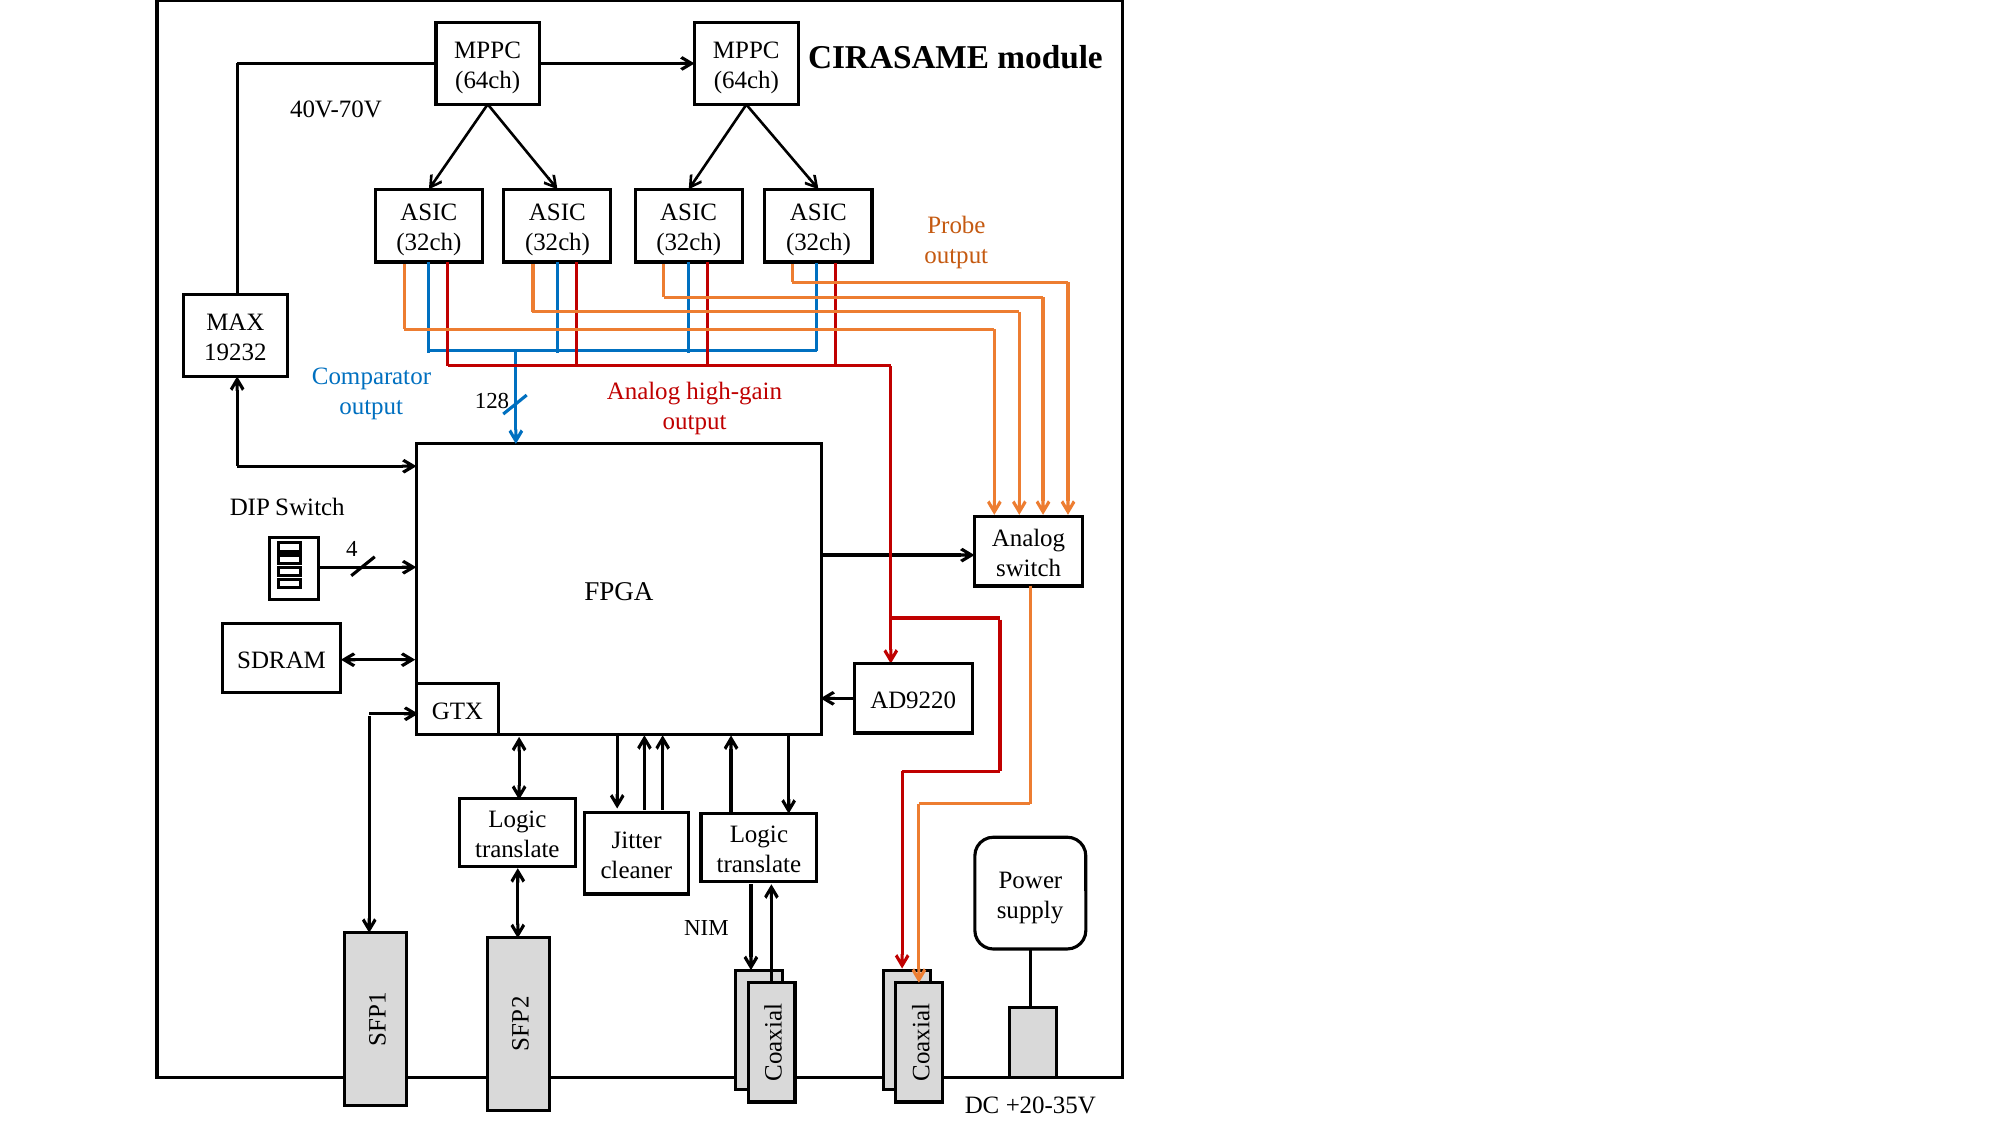

MPPC
(64ch)
MPPC
(64ch)
CIRASAME module
40V-70V
ASIC
(32ch)
ASIC
(32ch)
ASIC
(32ch)
ASIC
(32ch)
Probe
output
MAX
19232
Comparator
output
Analog high-gain
output
128
FPGA
DIP Switch
Analog
switch
4

SDRAM
AD9220
GTX
Logic
translate
Jitter
cleaner
Logic
translate
Power
supply
NIM
SFP1
SFP2
Coaxial
Coaxial

Coaxial
Coaxial
DC +20-35V